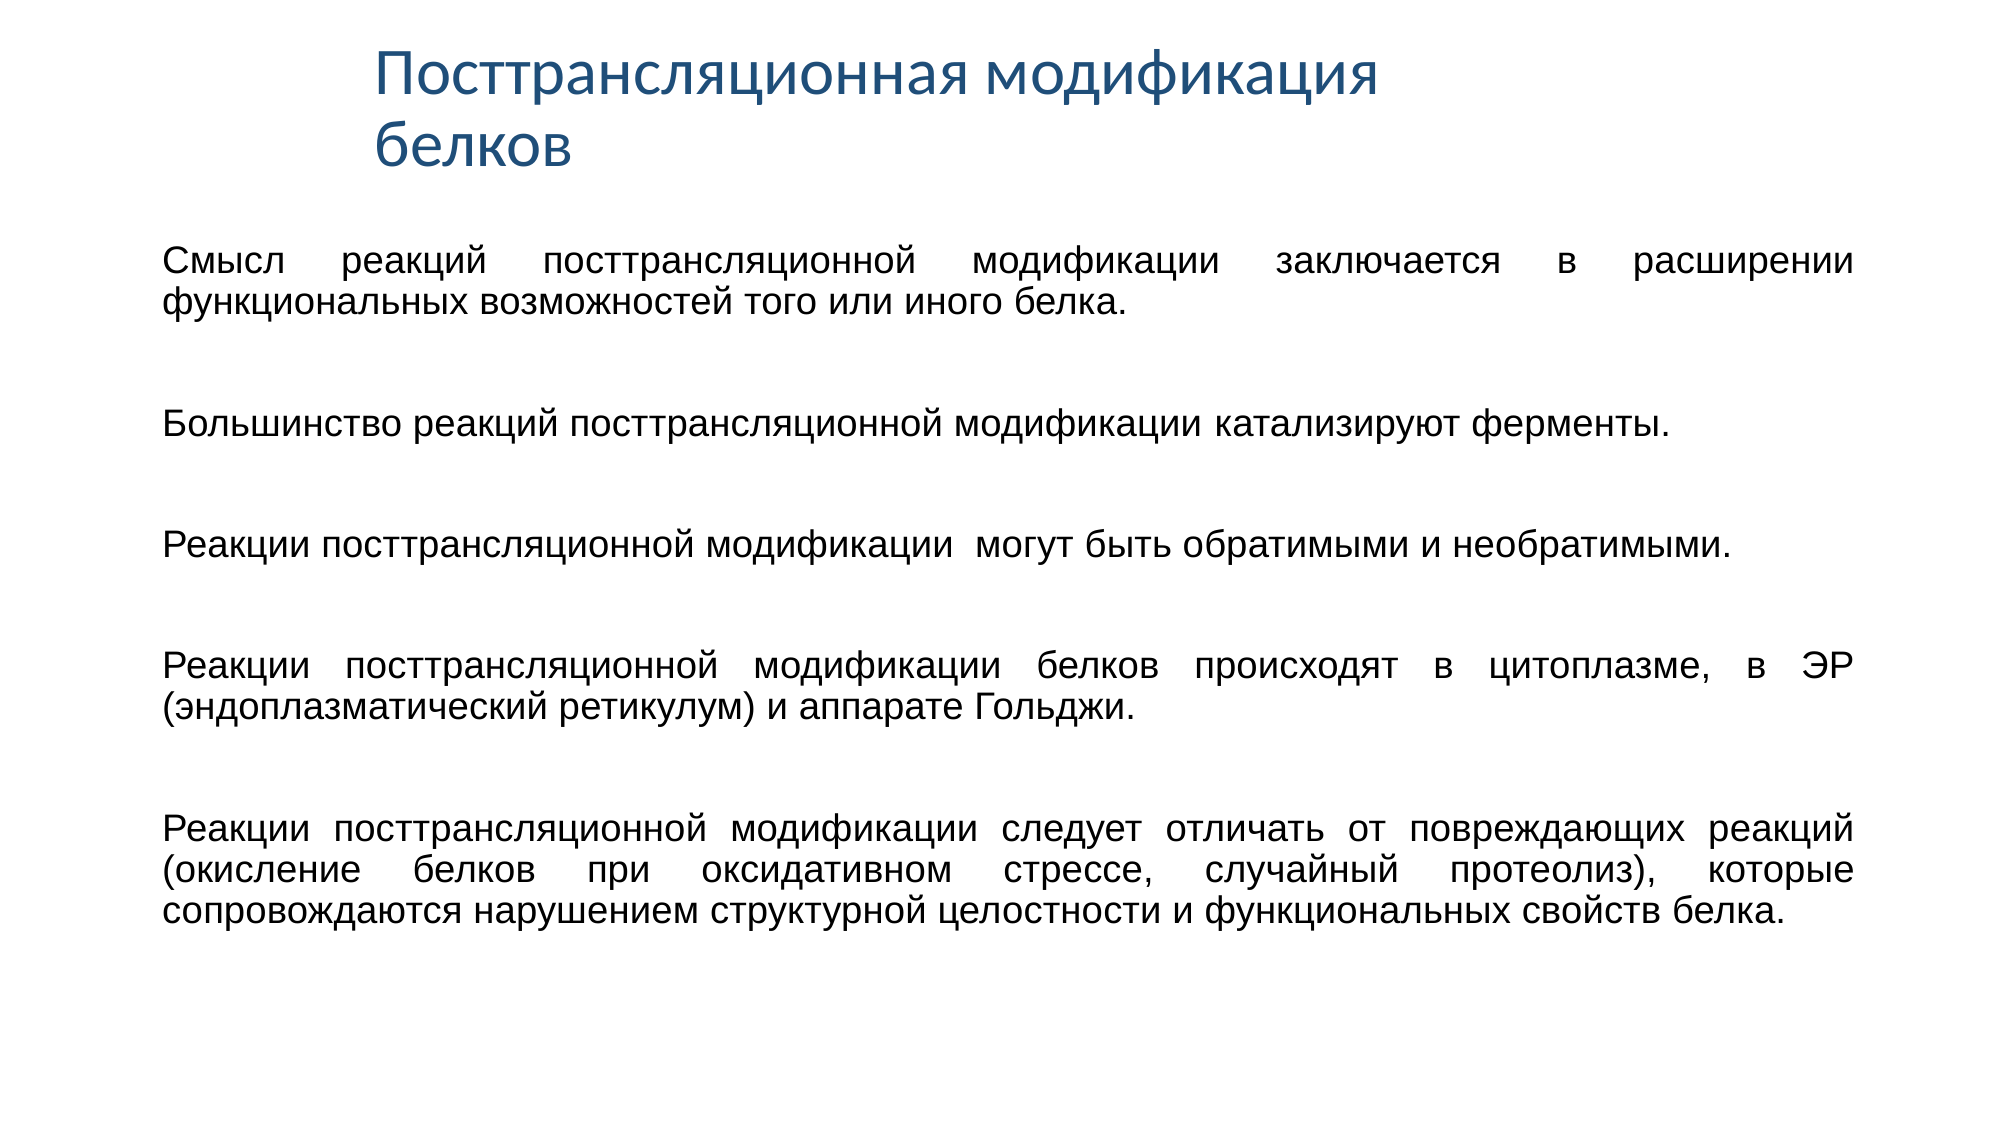

# Посттрансляционная модификация белков
Смысл реакций посттрансляционной модификации заключается в расширении функциональных возможностей того или иного белка.

Большинство реакций посттрансляционной модификации катализируют ферменты.

Реакции посттрансляционной модификации  могут быть обратимыми и необратимыми.

Реакции посттрансляционной модификации белков происходят в цитоплазме, в ЭР (эндоплазматический ретикулум) и аппарате Гольджи.

Реакции посттрансляционной модификации следует отличать от повреждающих реакций (окисление белков при оксидативном стрессе, случайный протеолиз), которые сопровождаются нарушением структурной целостности и функциональных свойств белка.